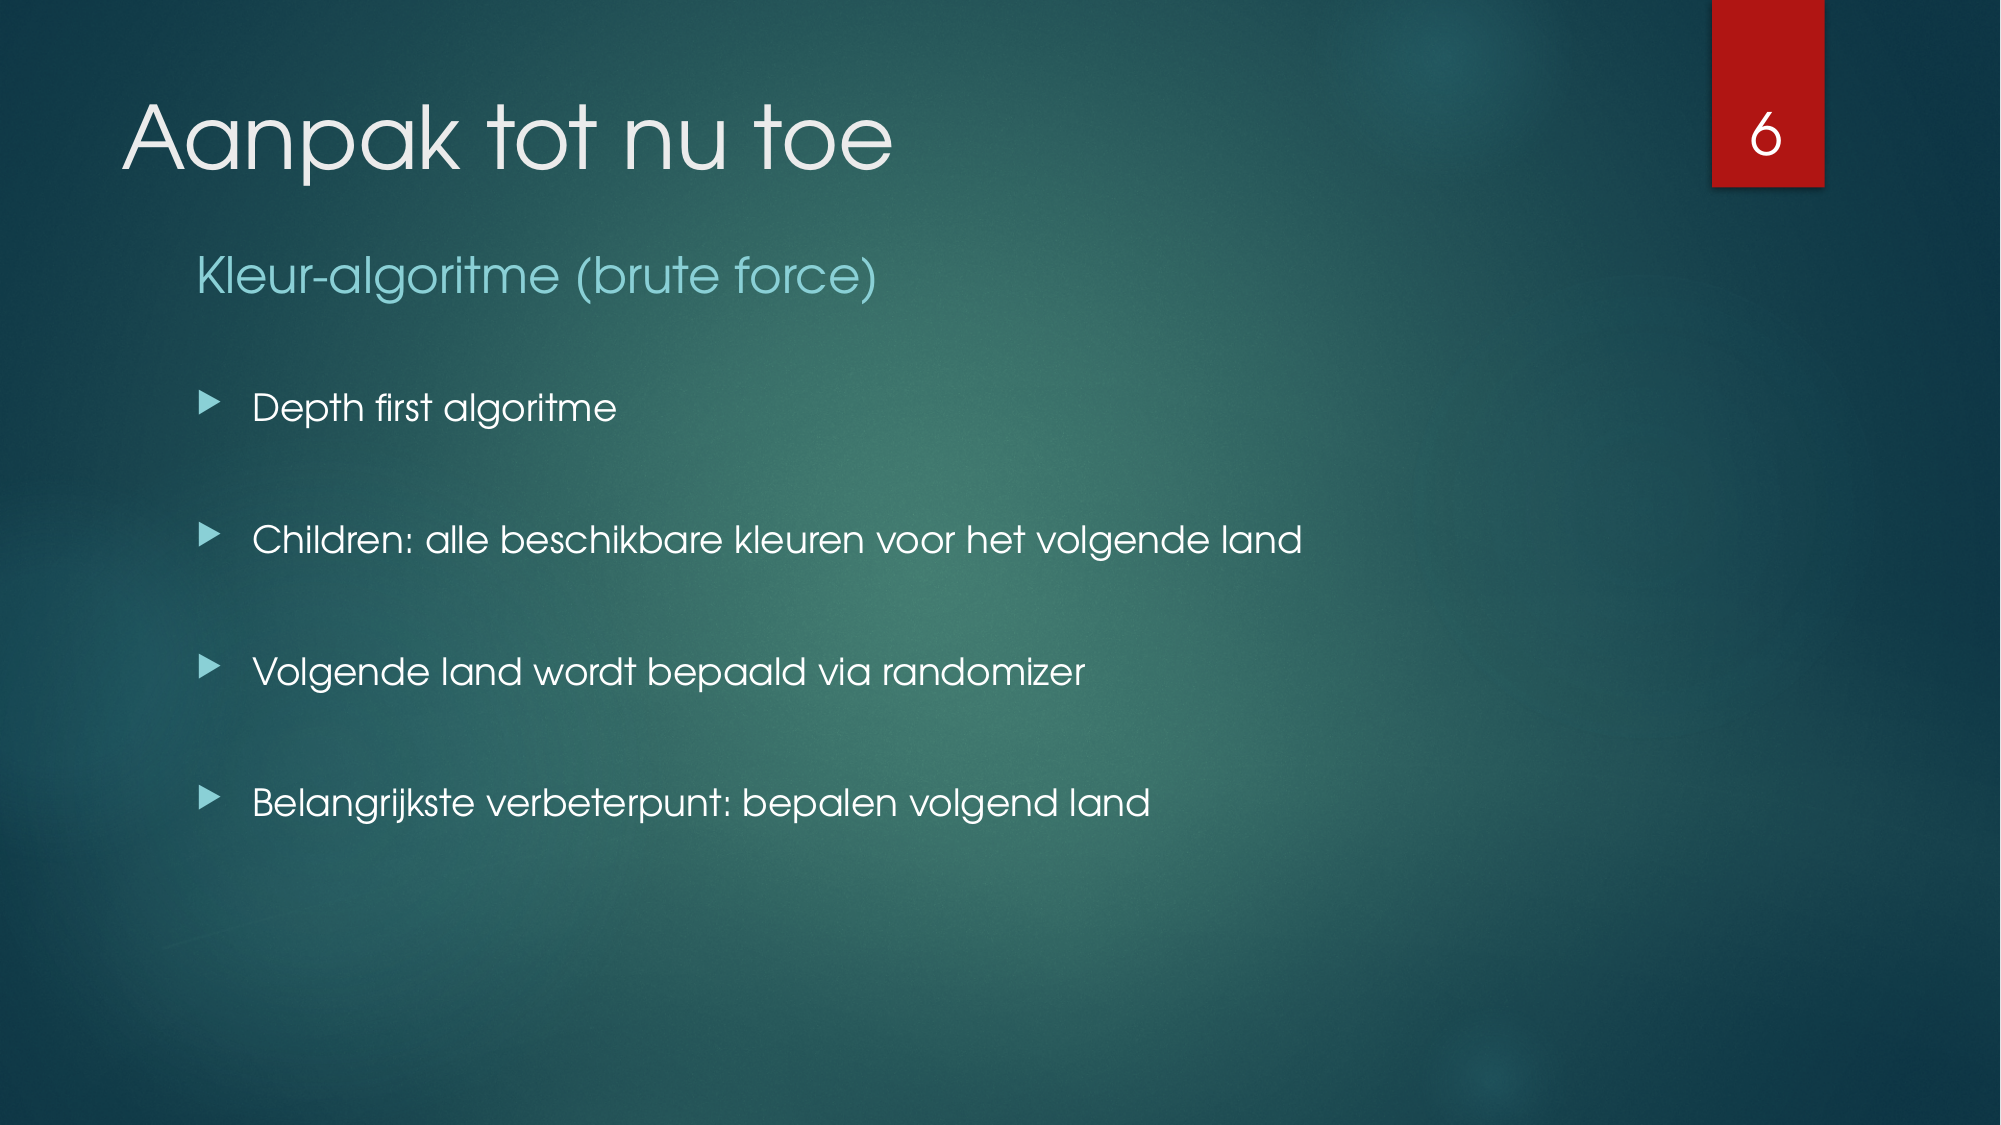

6
# Aanpak tot nu toe
Kleur-algoritme (brute force)

Depth first algoritme

Children: alle beschikbare kleuren voor het volgende land

Volgende land wordt bepaald via randomizer

Belangrijkste verbeterpunt: bepalen volgend land